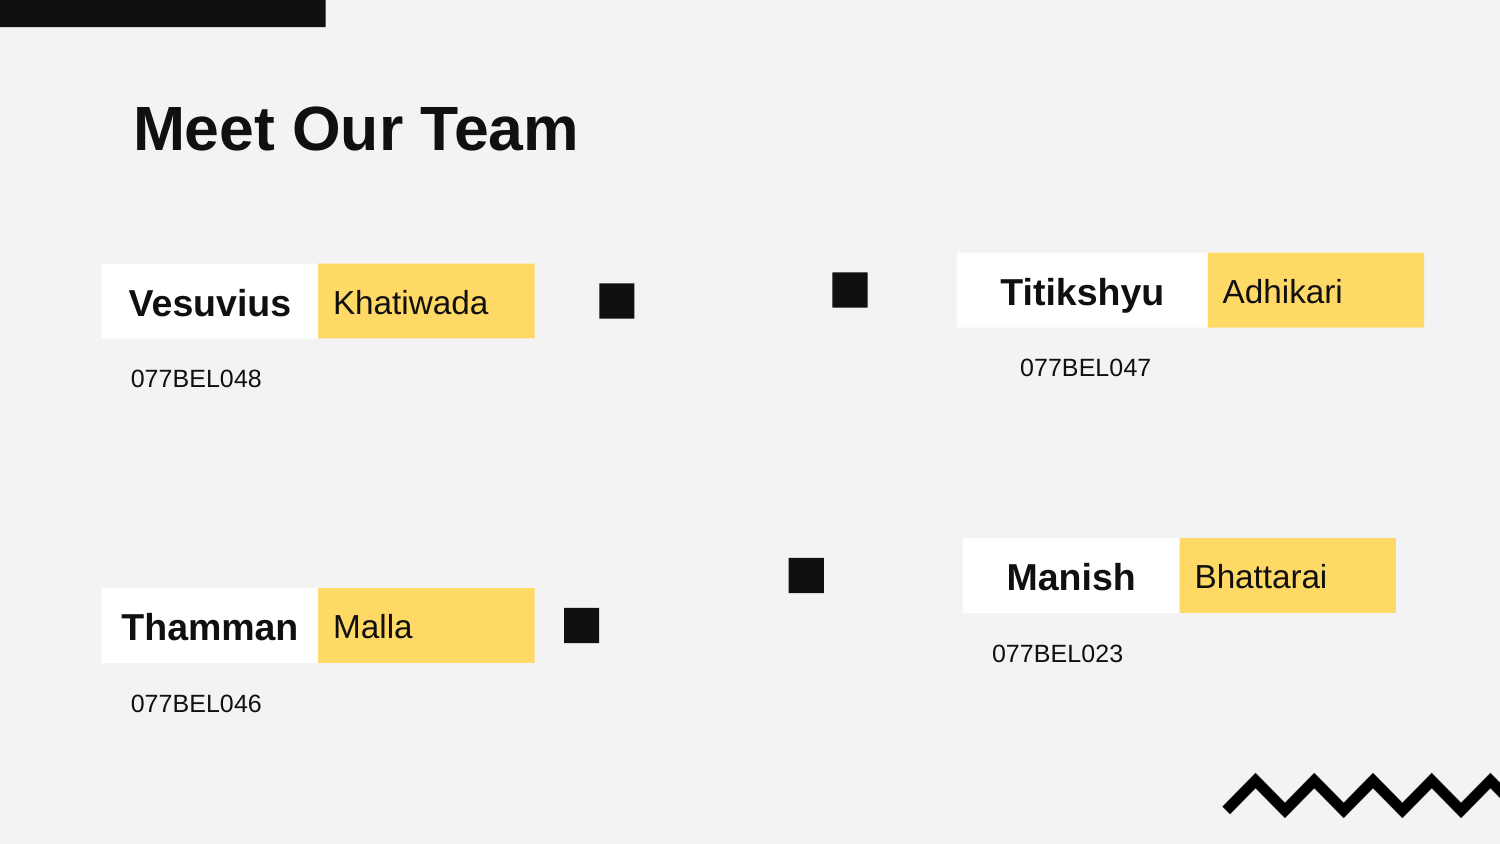

# Meet Our Team
Adhikari
Titikshyu
Khatiwada
Vesuvius

077BEL047
077BEL048
Bhattarai
Manish

Malla
Thamman

077BEL023
077BEL046